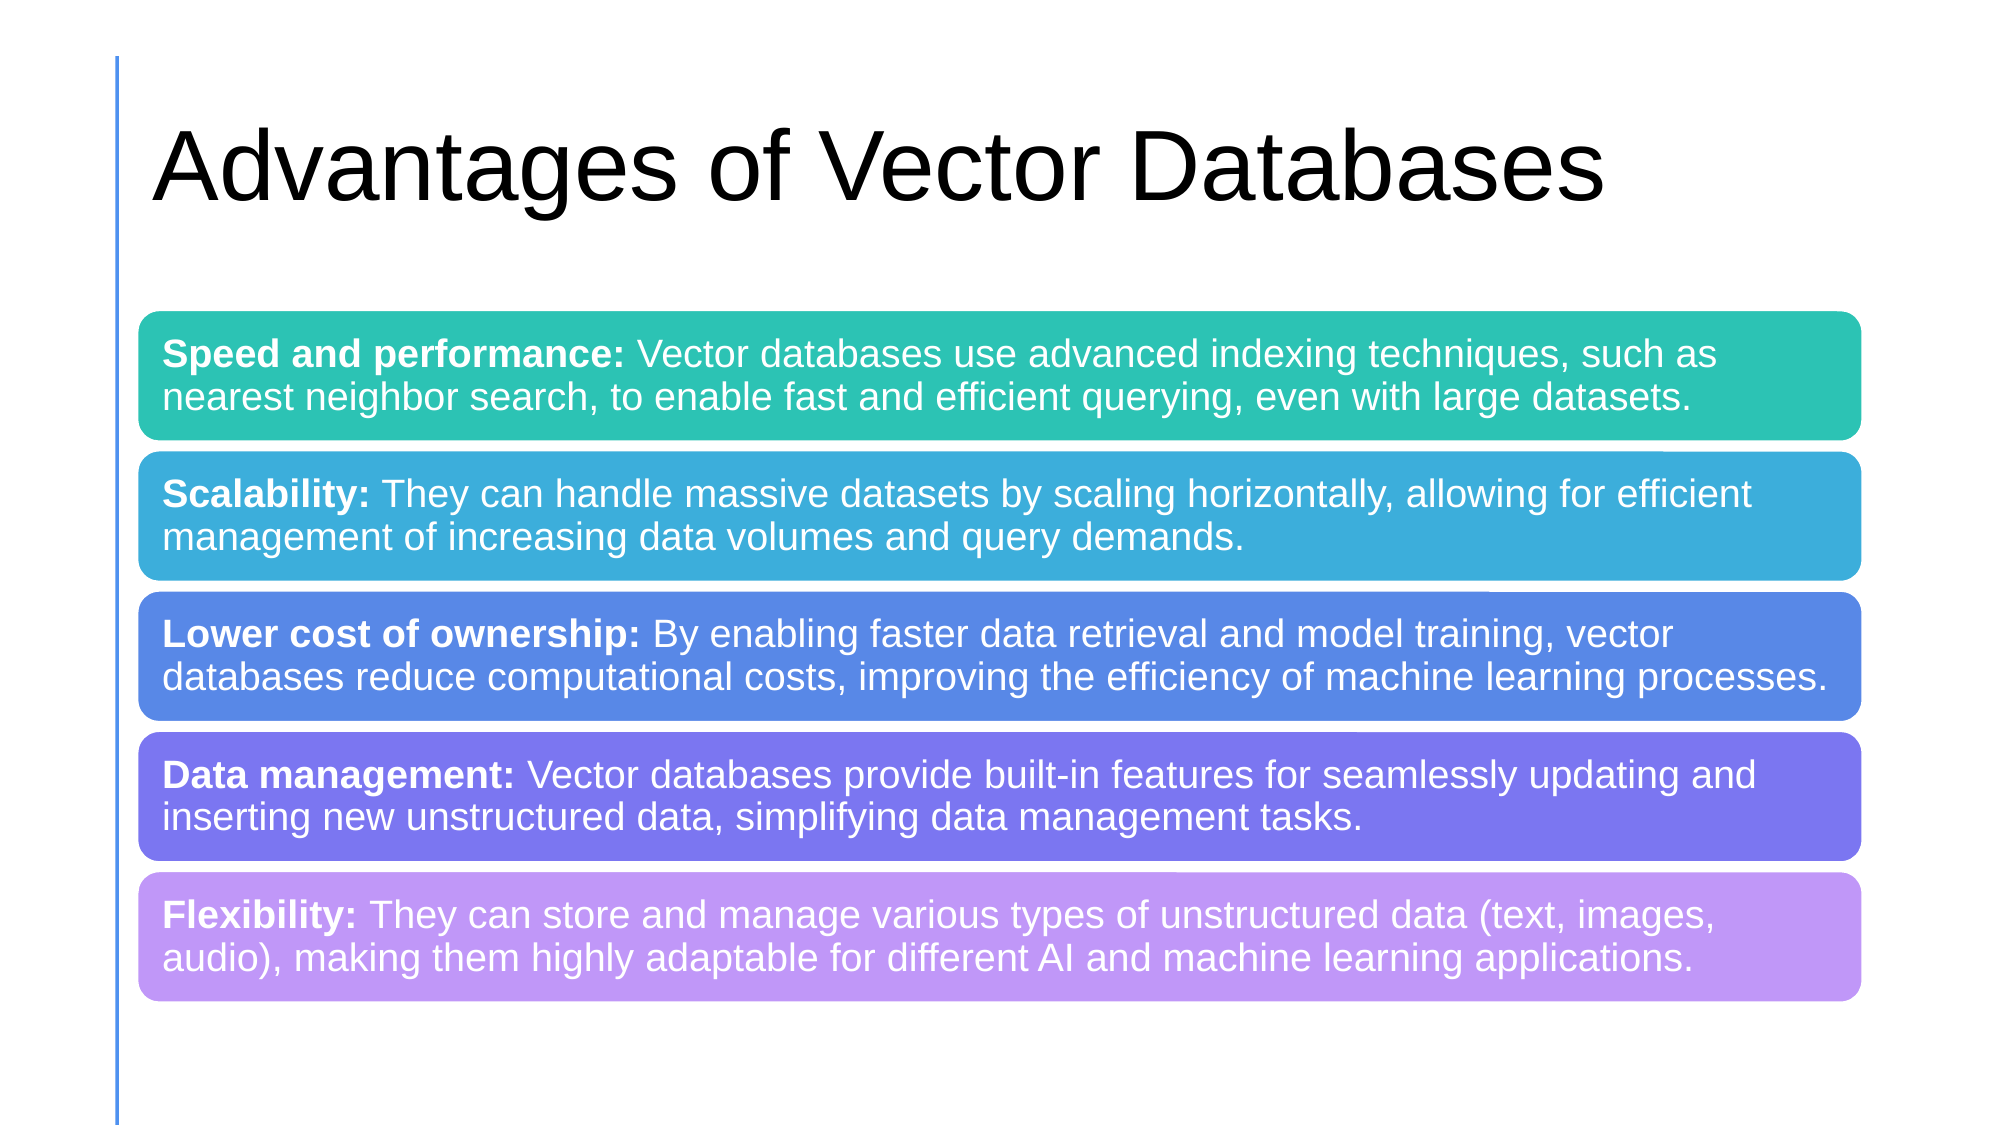

# Advantages of Vector Databases
Speed and performance: Vector databases use advanced indexing techniques, such as nearest neighbor search, to enable fast and efficient querying, even with large datasets.
Scalability: They can handle massive datasets by scaling horizontally, allowing for efficient management of increasing data volumes and query demands.
Lower cost of ownership: By enabling faster data retrieval and model training, vector databases reduce computational costs, improving the efficiency of machine learning processes.
Data management: Vector databases provide built-in features for seamlessly updating and inserting new unstructured data, simplifying data management tasks.
Flexibility: They can store and manage various types of unstructured data (text, images, audio), making them highly adaptable for different AI and machine learning applications.